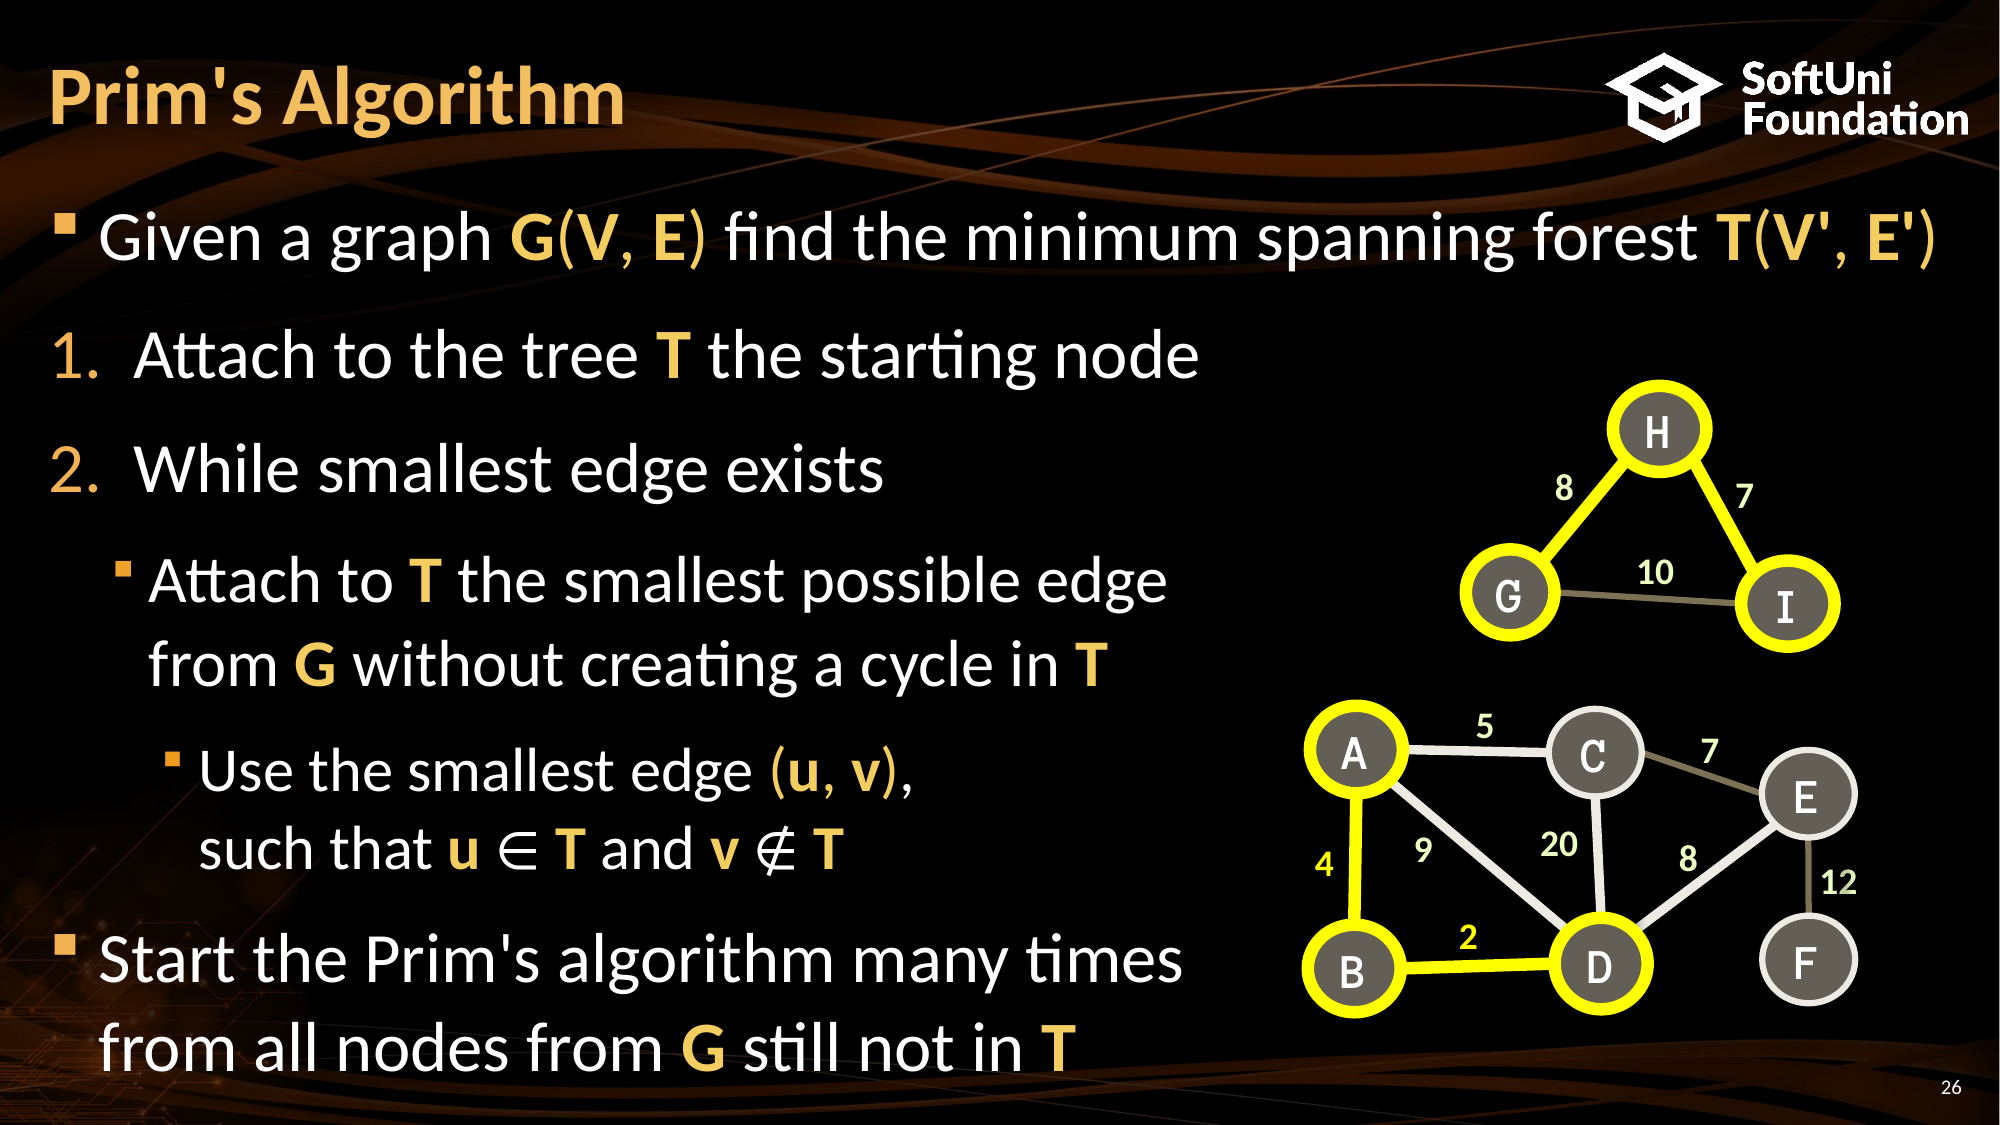

# Prim's Algorithm
Given a graph G(V, E) find the minimum spanning forest T(V', E')

Attach to the tree T the starting node
While smallest edge exists
Attach to T the smallest possible edge
from G without creating a cycle in T
Use the smallest edge (u, v),
such that u ∈ T and v ∉ T
Start the Prim's algorithm many times
from all nodes from G still not in T
H
8
7
10
G
I
5
A
C
7
E
20
9
8
4
12
2
F
D
B
26